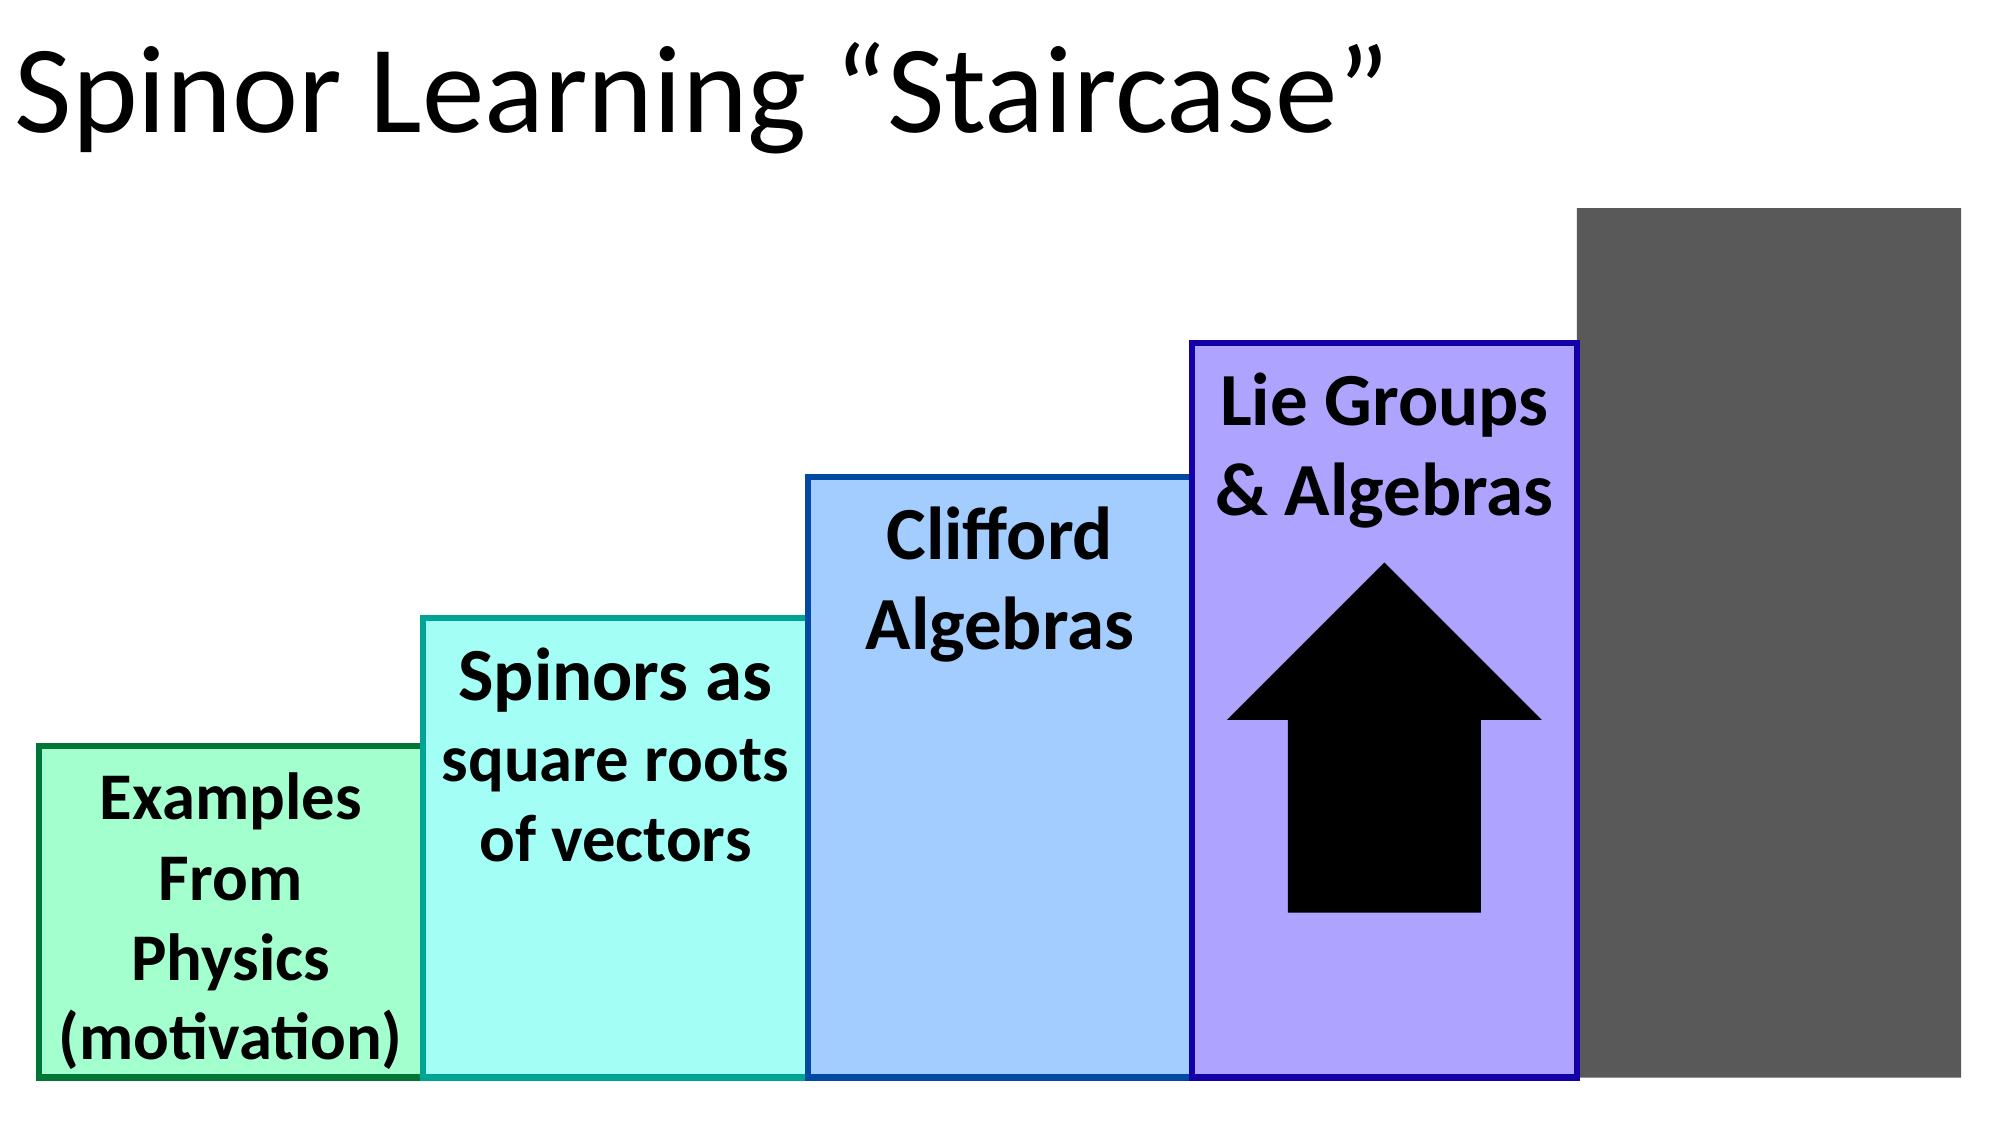

Spinor Learning “Staircase”

Lie Groups & Algebras

Clifford Algebras

Spinors as square roots of vectors

Examples From Physics (motivation)